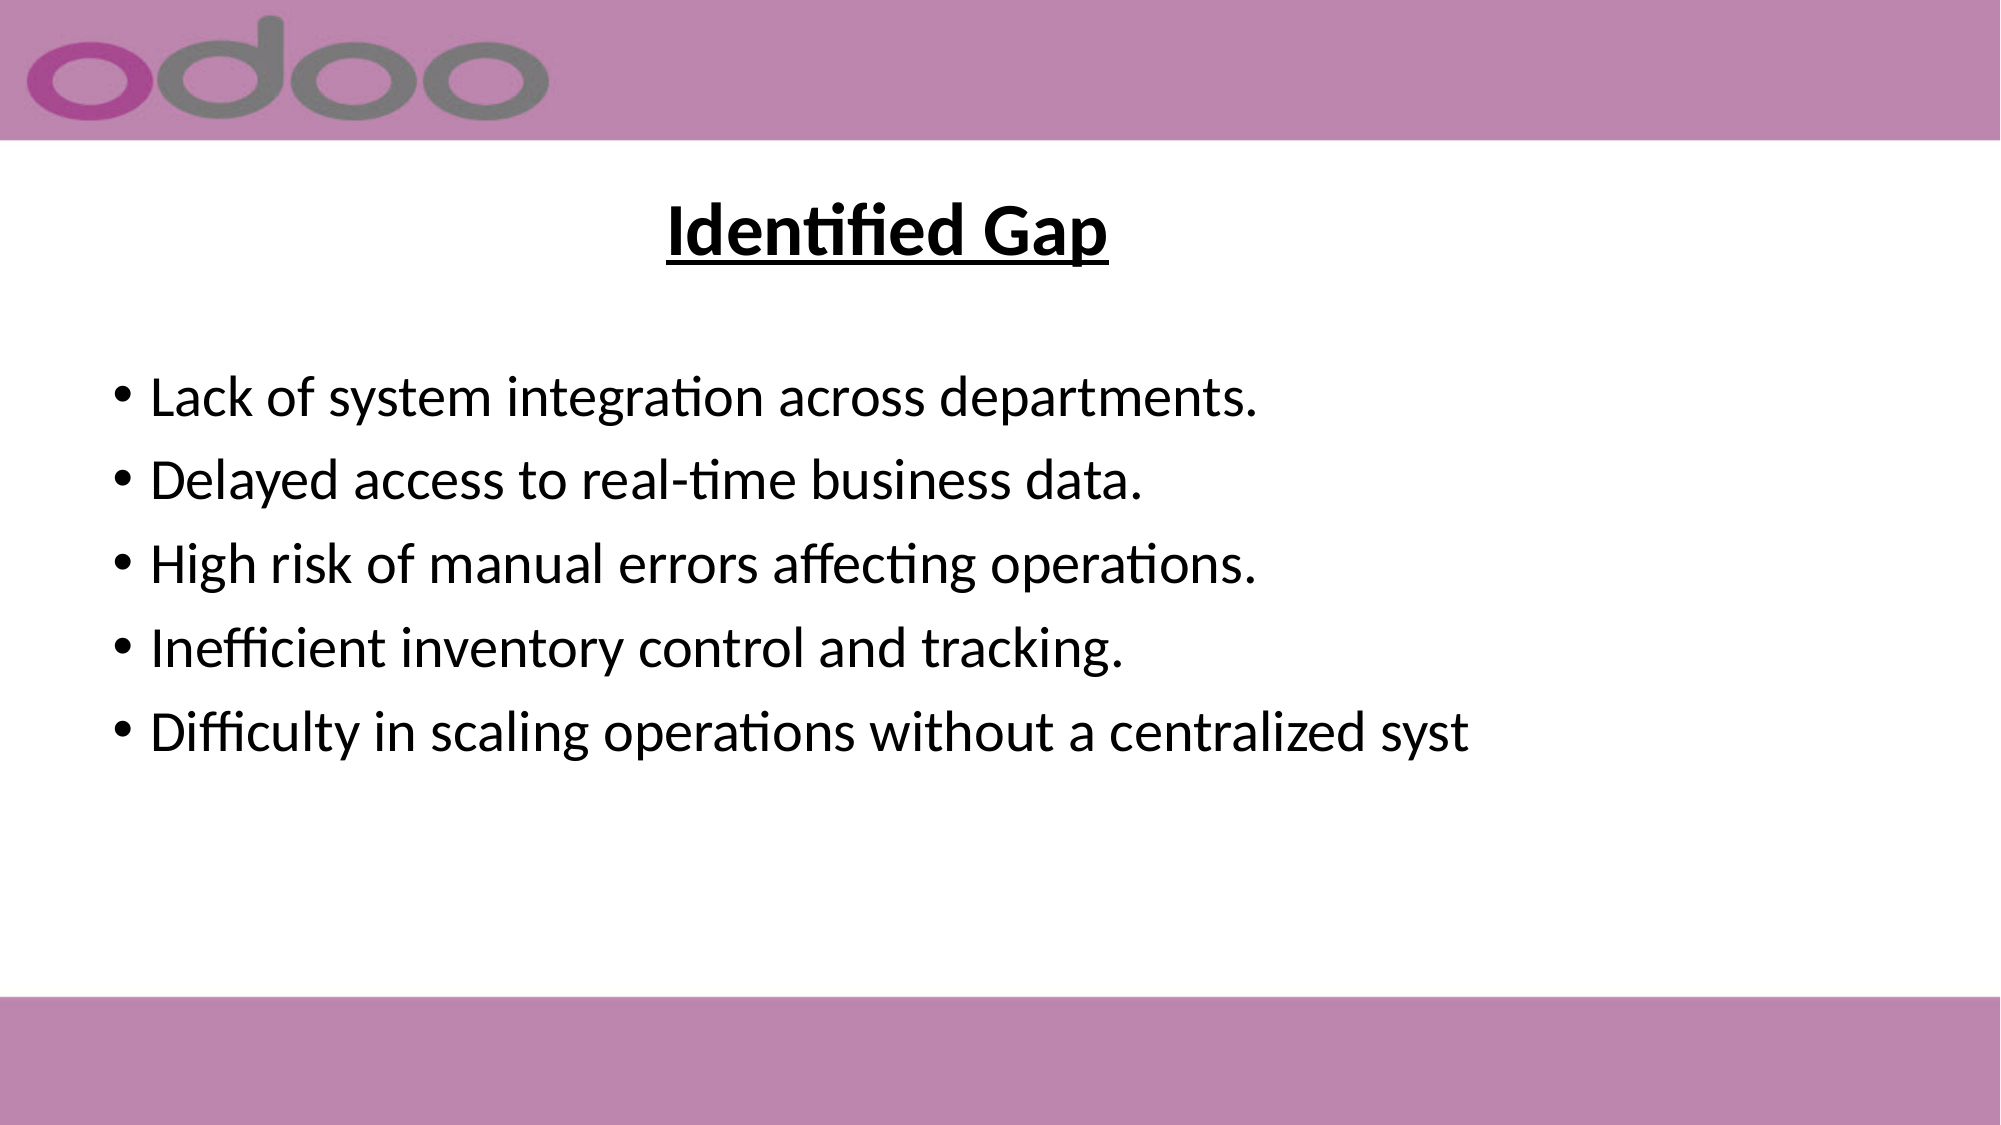

# Identified Gap
Lack of system integration across departments.
Delayed access to real-time business data.
High risk of manual errors affecting operations.
Inefficient inventory control and tracking.
Difficulty in scaling operations without a centralized syst